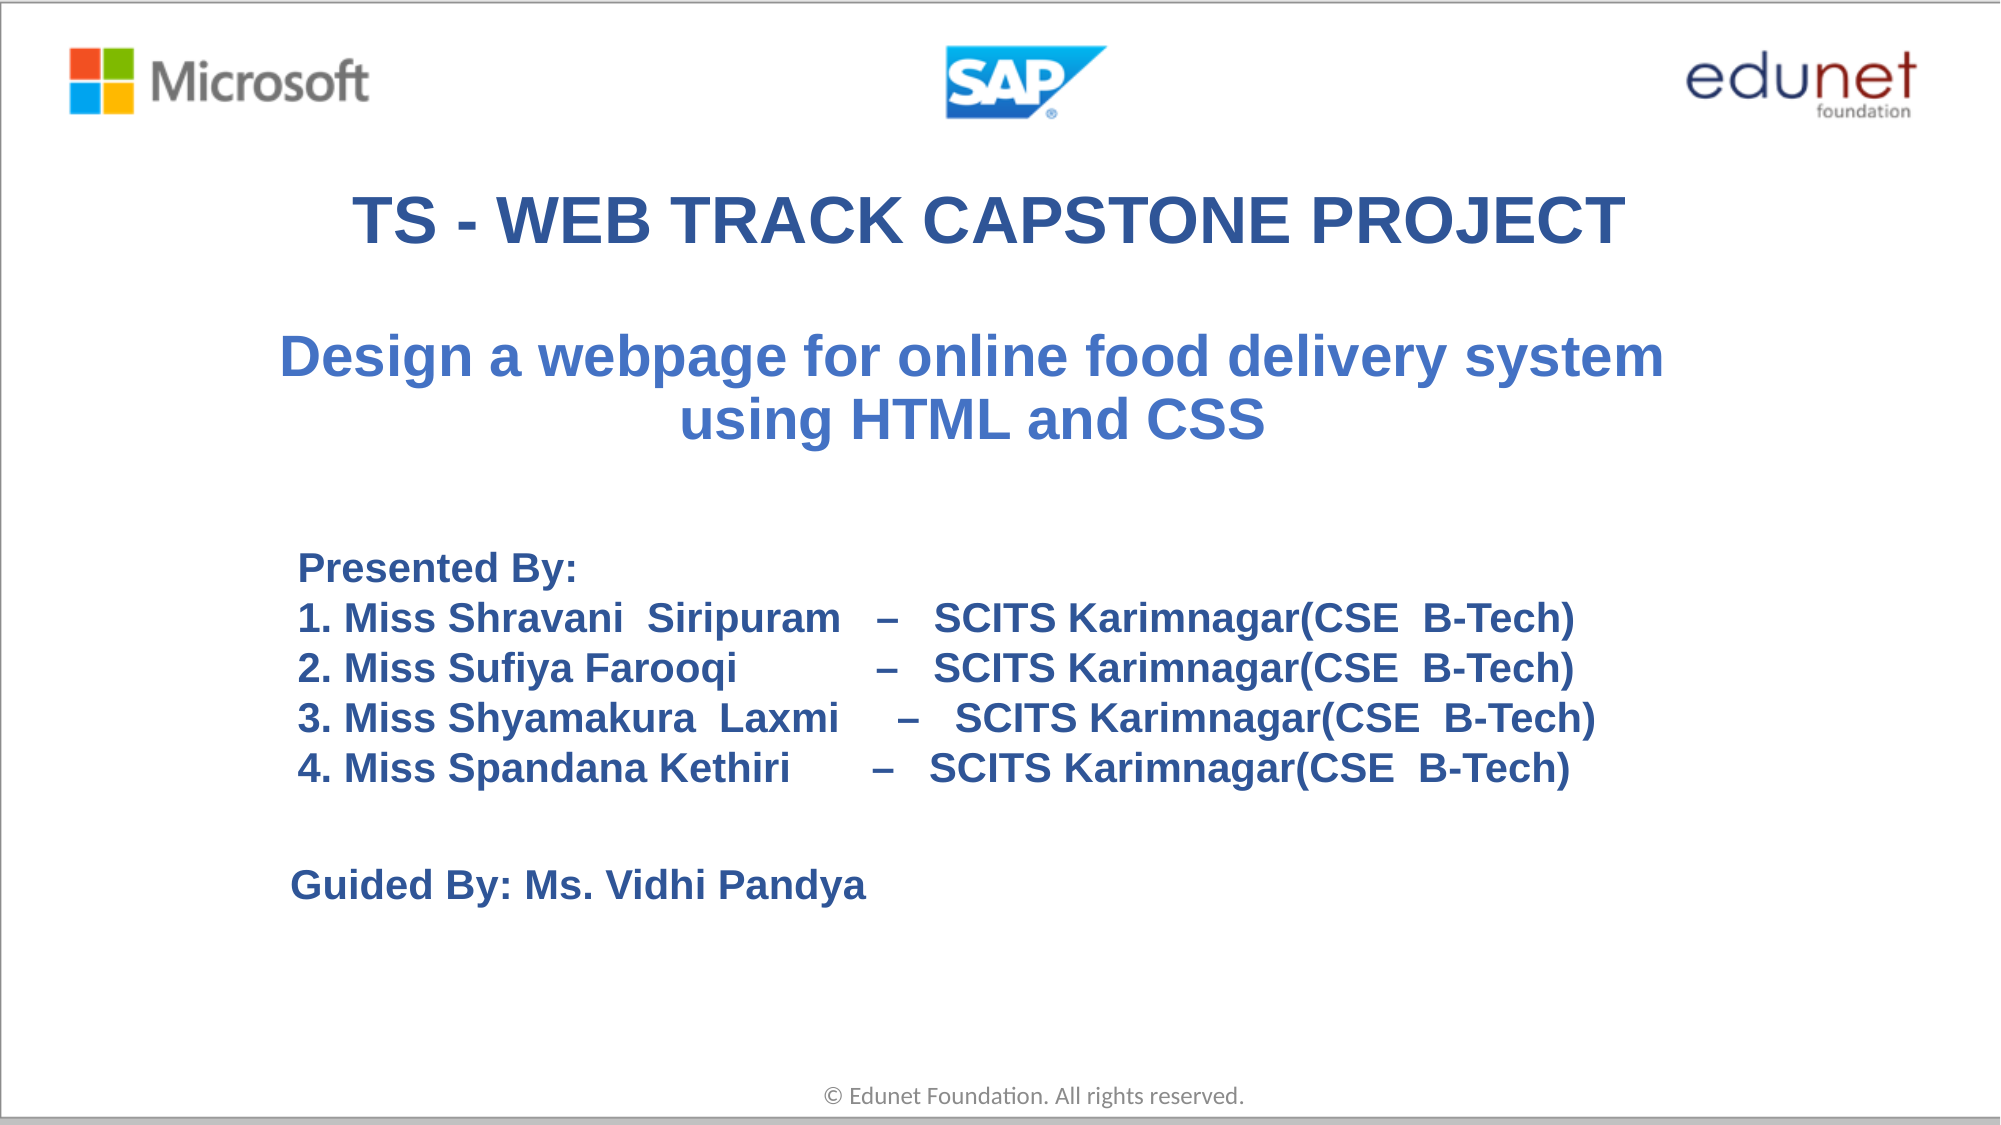

TS - WEB TRACK CAPSTONE PROJECT
# Design a webpage for online food delivery system using HTML and CSS
Presented By:
1. Miss Shravani  Siripuram   –   SCITS Karimnagar(CSE  B-Tech)
2. Miss Sufiya Farooqi            –   SCITS Karimnagar(CSE  B-Tech)
3. Miss Shyamakura  Laxmi     –   SCITS Karimnagar(CSE  B-Tech)
4. Miss Spandana Kethiri       –   SCITS Karimnagar(CSE  B-Tech)
Guided By: Ms. Vidhi Pandya
© Edunet Foundation. All rights reserved.